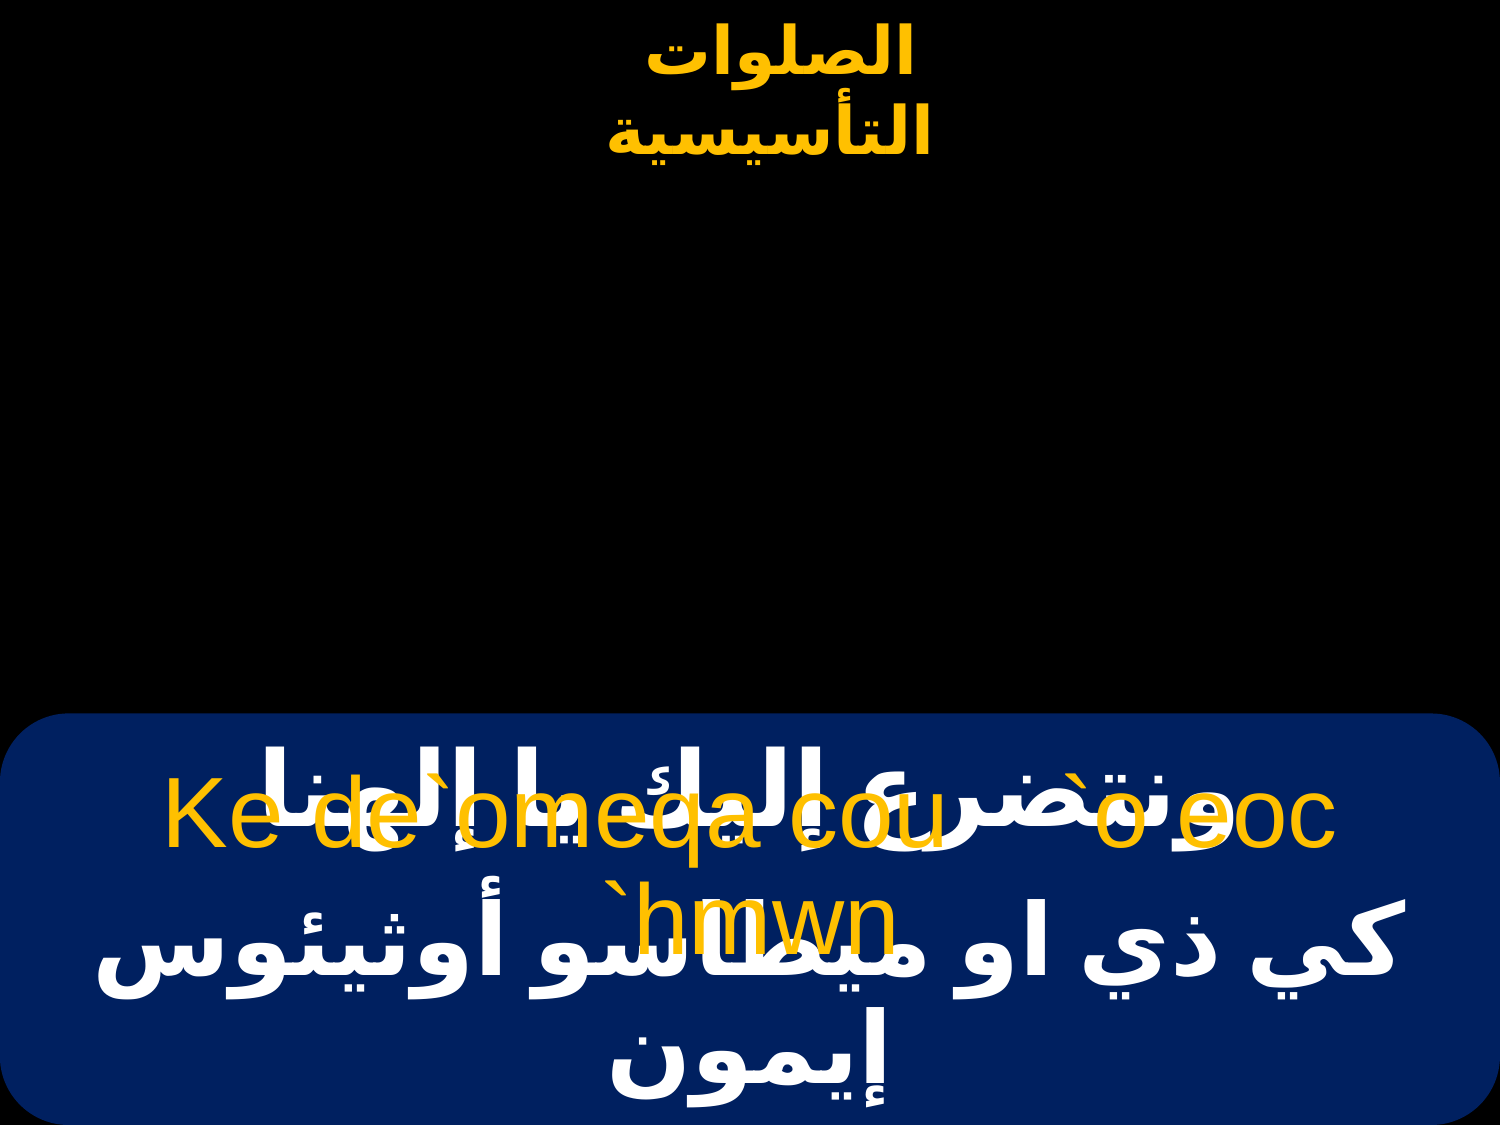

# ونتضرع إليك يا إلهنا
Ke de`omeqa cou    `o eoc `hmwn
كي ذي او ميطاسو أوثيئوس إيمون